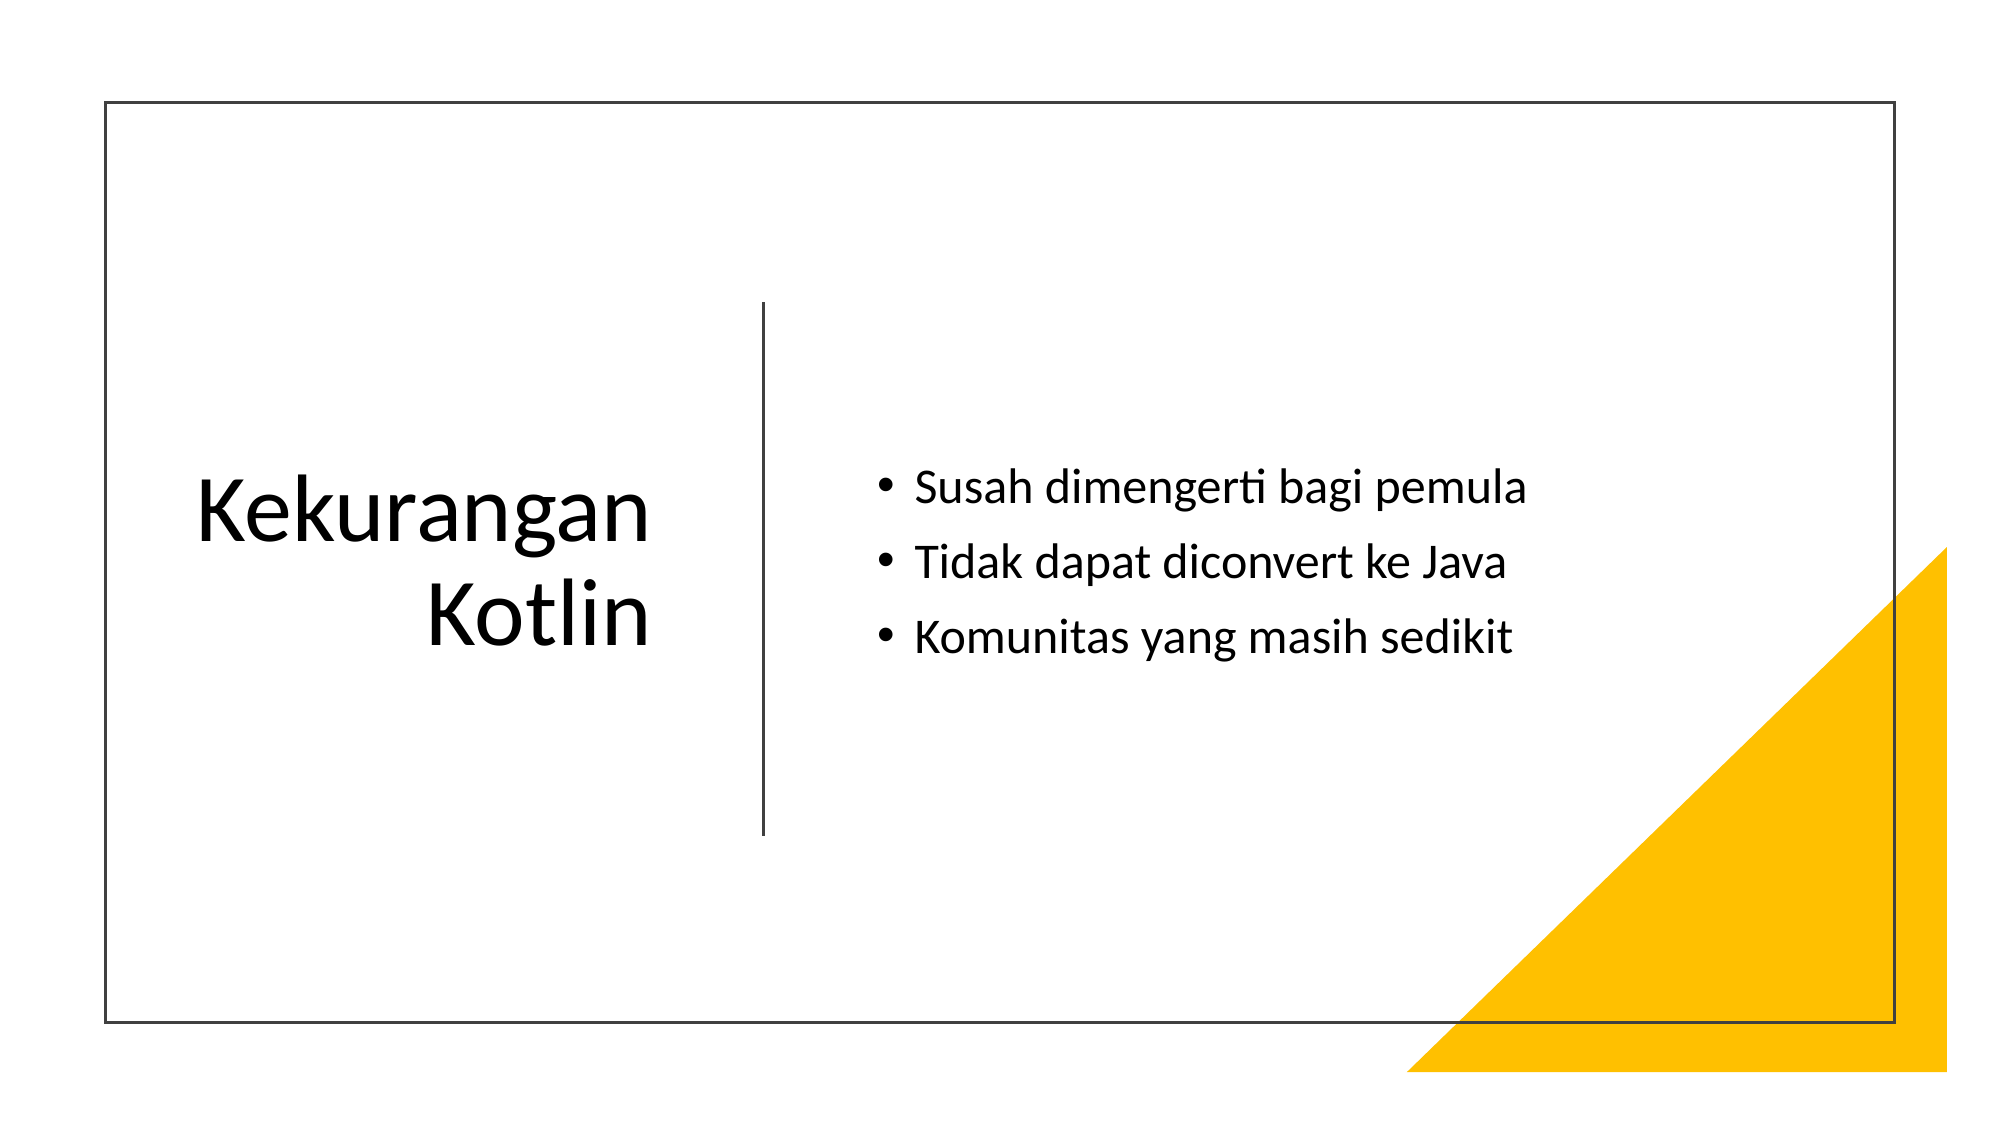

# Kekurangan Kotlin
Susah dimengerti bagi pemula
Tidak dapat diconvert ke Java
Komunitas yang masih sedikit